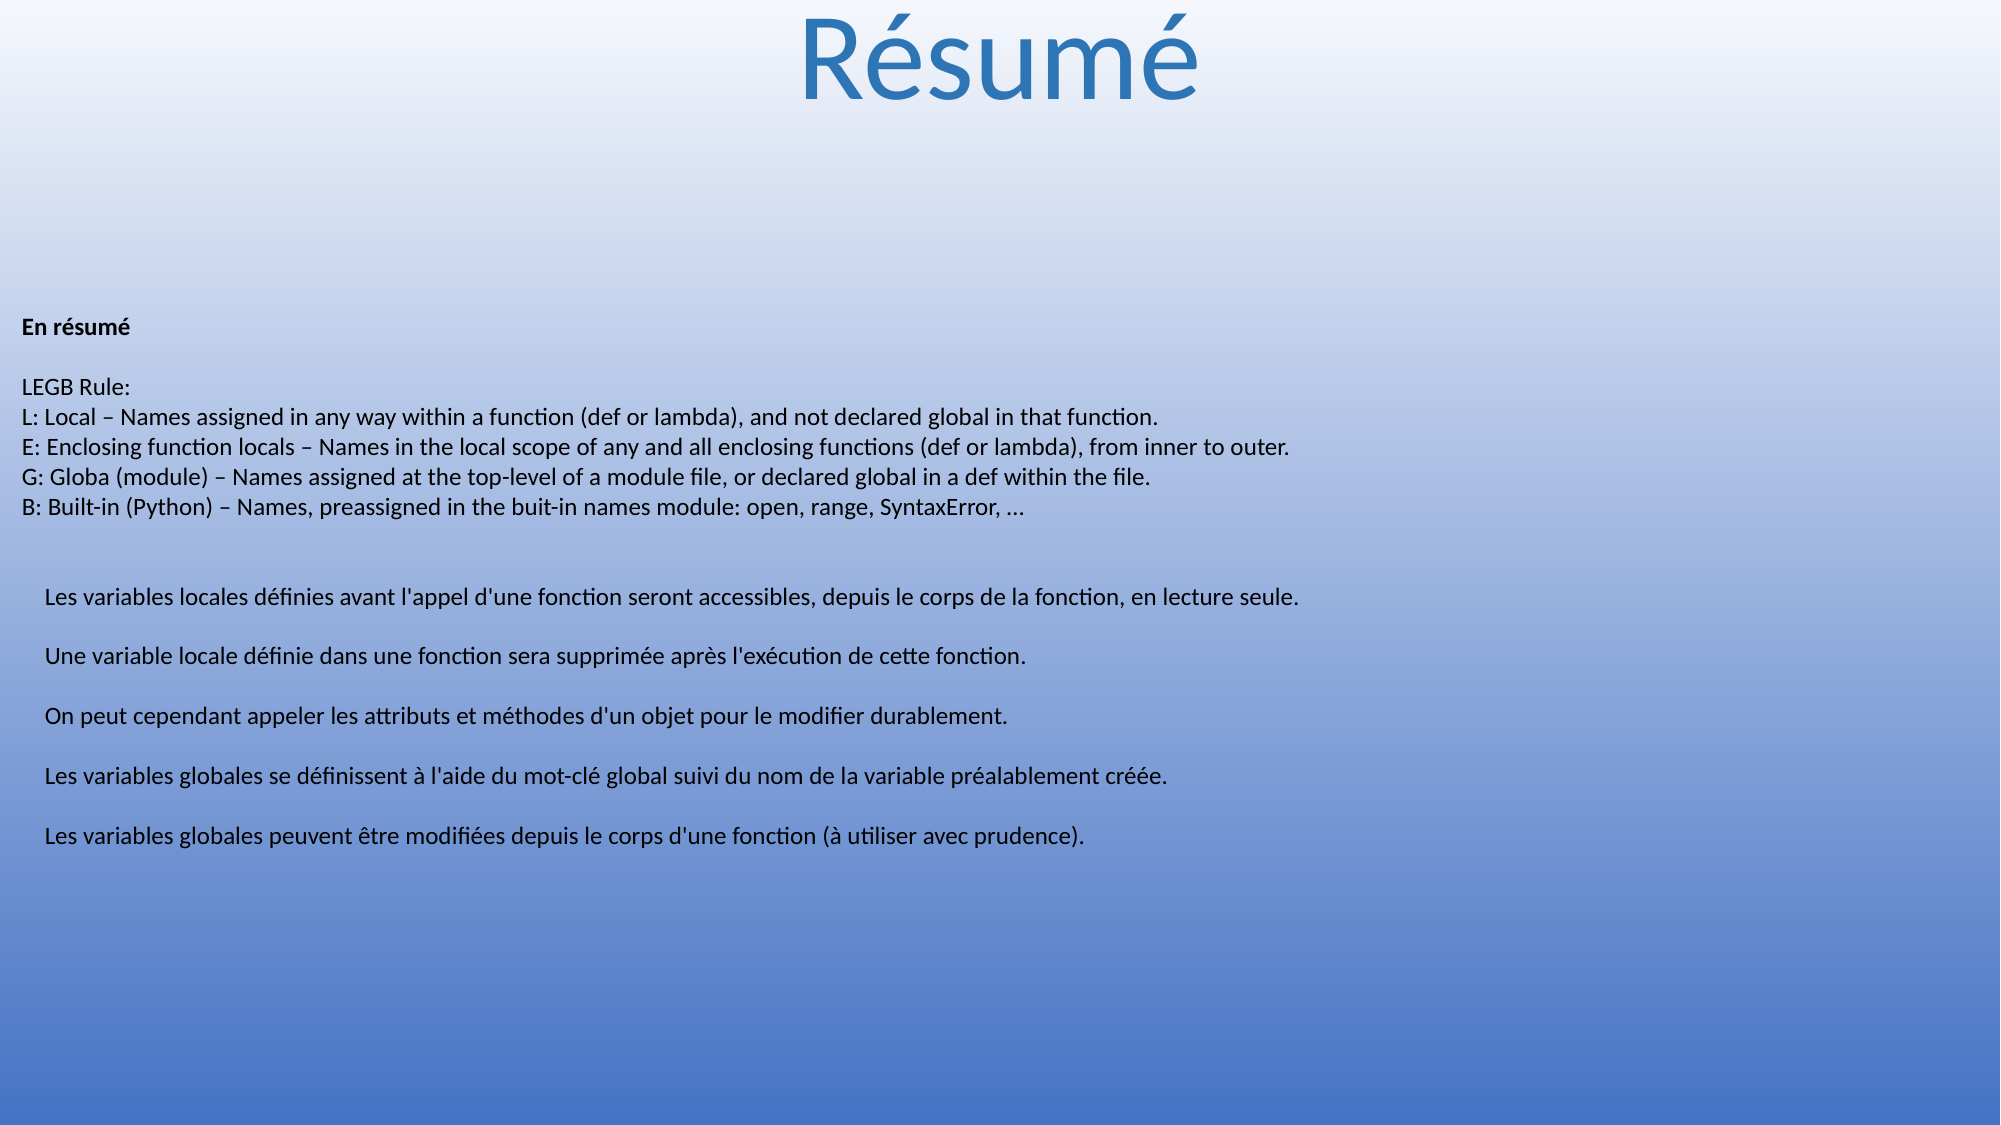

# Résumé
En résumé

LEGB Rule:
L: Local – Names assigned in any way within a function (def or lambda), and not declared global in that function.
E: Enclosing function locals – Names in the local scope of any and all enclosing functions (def or lambda), from inner to outer.
G: Globa (module) – Names assigned at the top-level of a module file, or declared global in a def within the file.
B: Built-in (Python) – Names, preassigned in the buit-in names module: open, range, SyntaxError, …

    Les variables locales définies avant l'appel d'une fonction seront accessibles, depuis le corps de la fonction, en lecture seule.

    Une variable locale définie dans une fonction sera supprimée après l'exécution de cette fonction.

    On peut cependant appeler les attributs et méthodes d'un objet pour le modifier durablement.

    Les variables globales se définissent à l'aide du mot-clé global suivi du nom de la variable préalablement créée.

    Les variables globales peuvent être modifiées depuis le corps d'une fonction (à utiliser avec prudence).